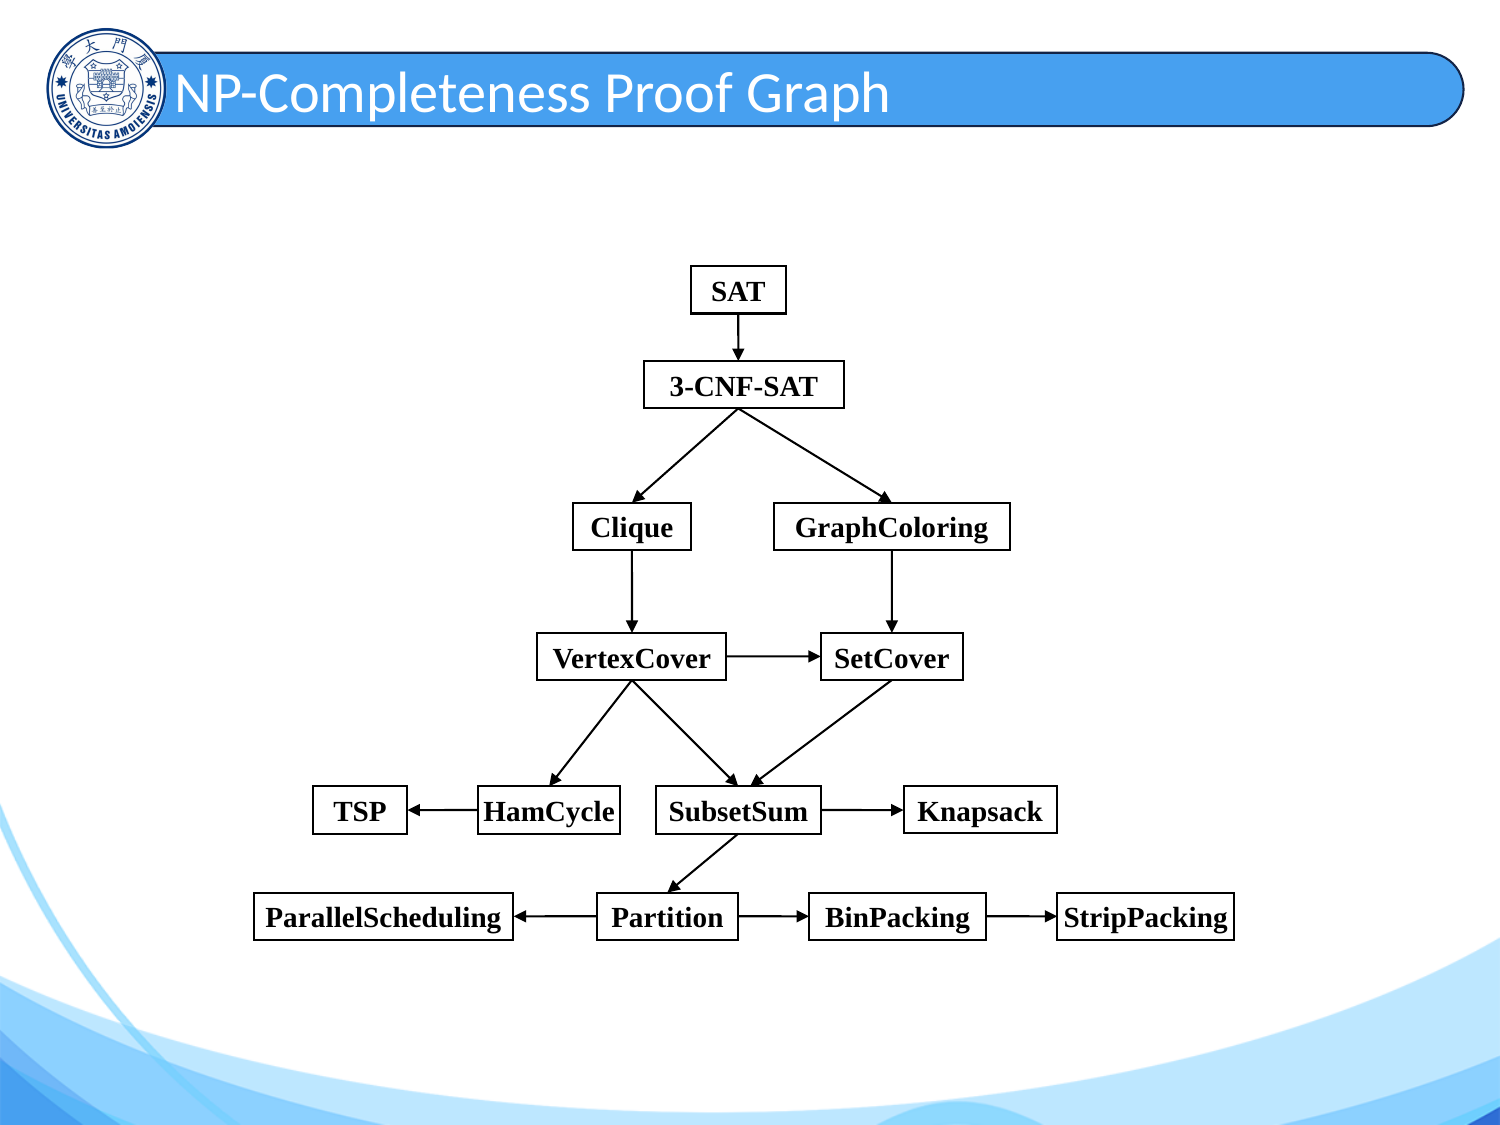

# NP-Completeness Proof Graph
SAT

3-CNF-SAT

Clique
GraphColoring

VertexCover
SetCover

TSP
HamCycle
SubsetSum
Knapsack

ParallelScheduling
Partition
BinPacking
StripPacking

93